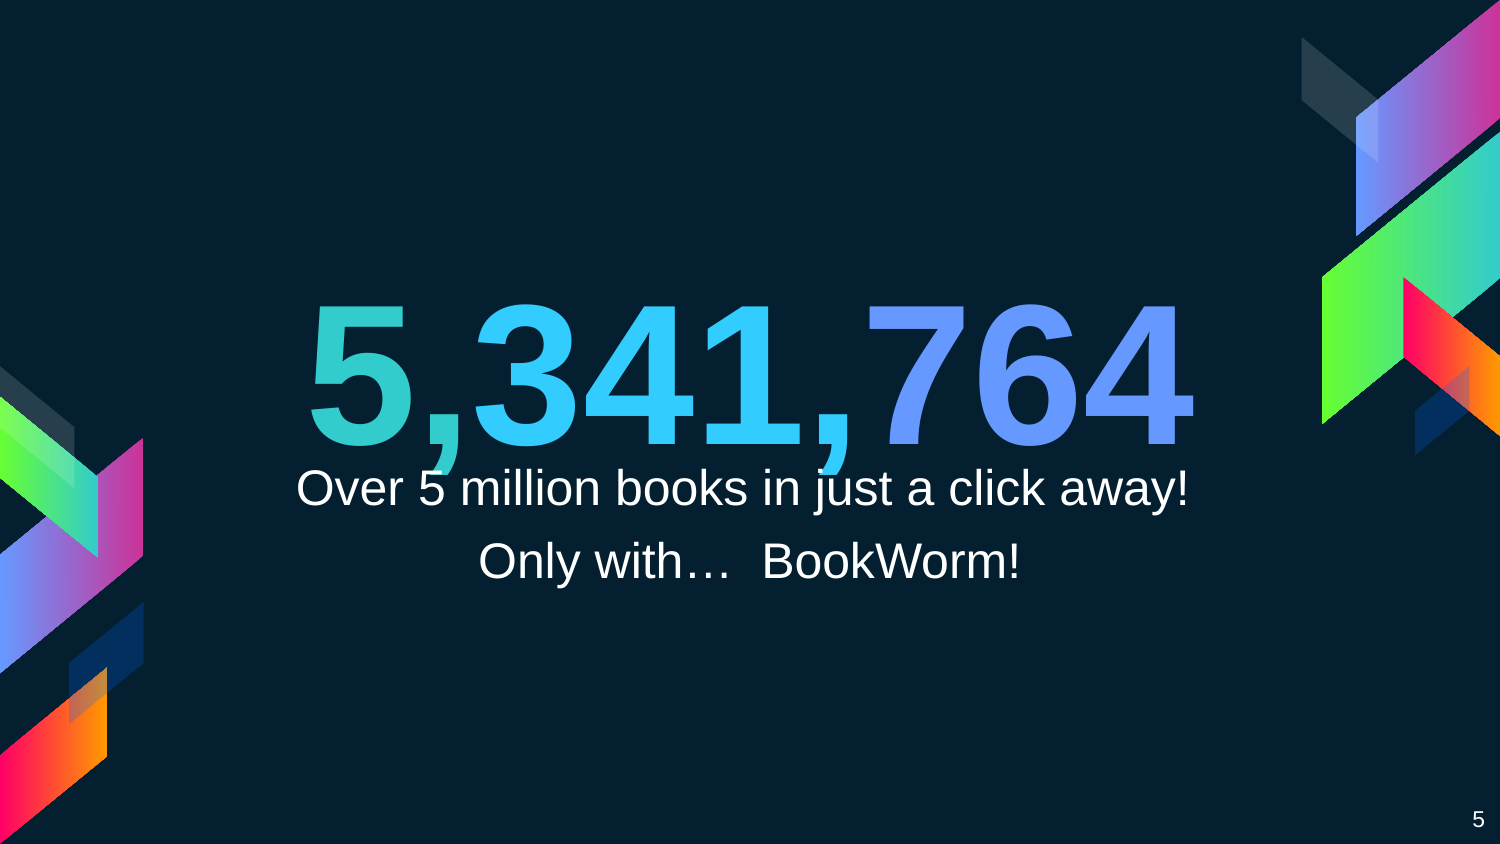

5,341,764
Over 5 million books in just a click away!
Only with…  BookWorm!
5